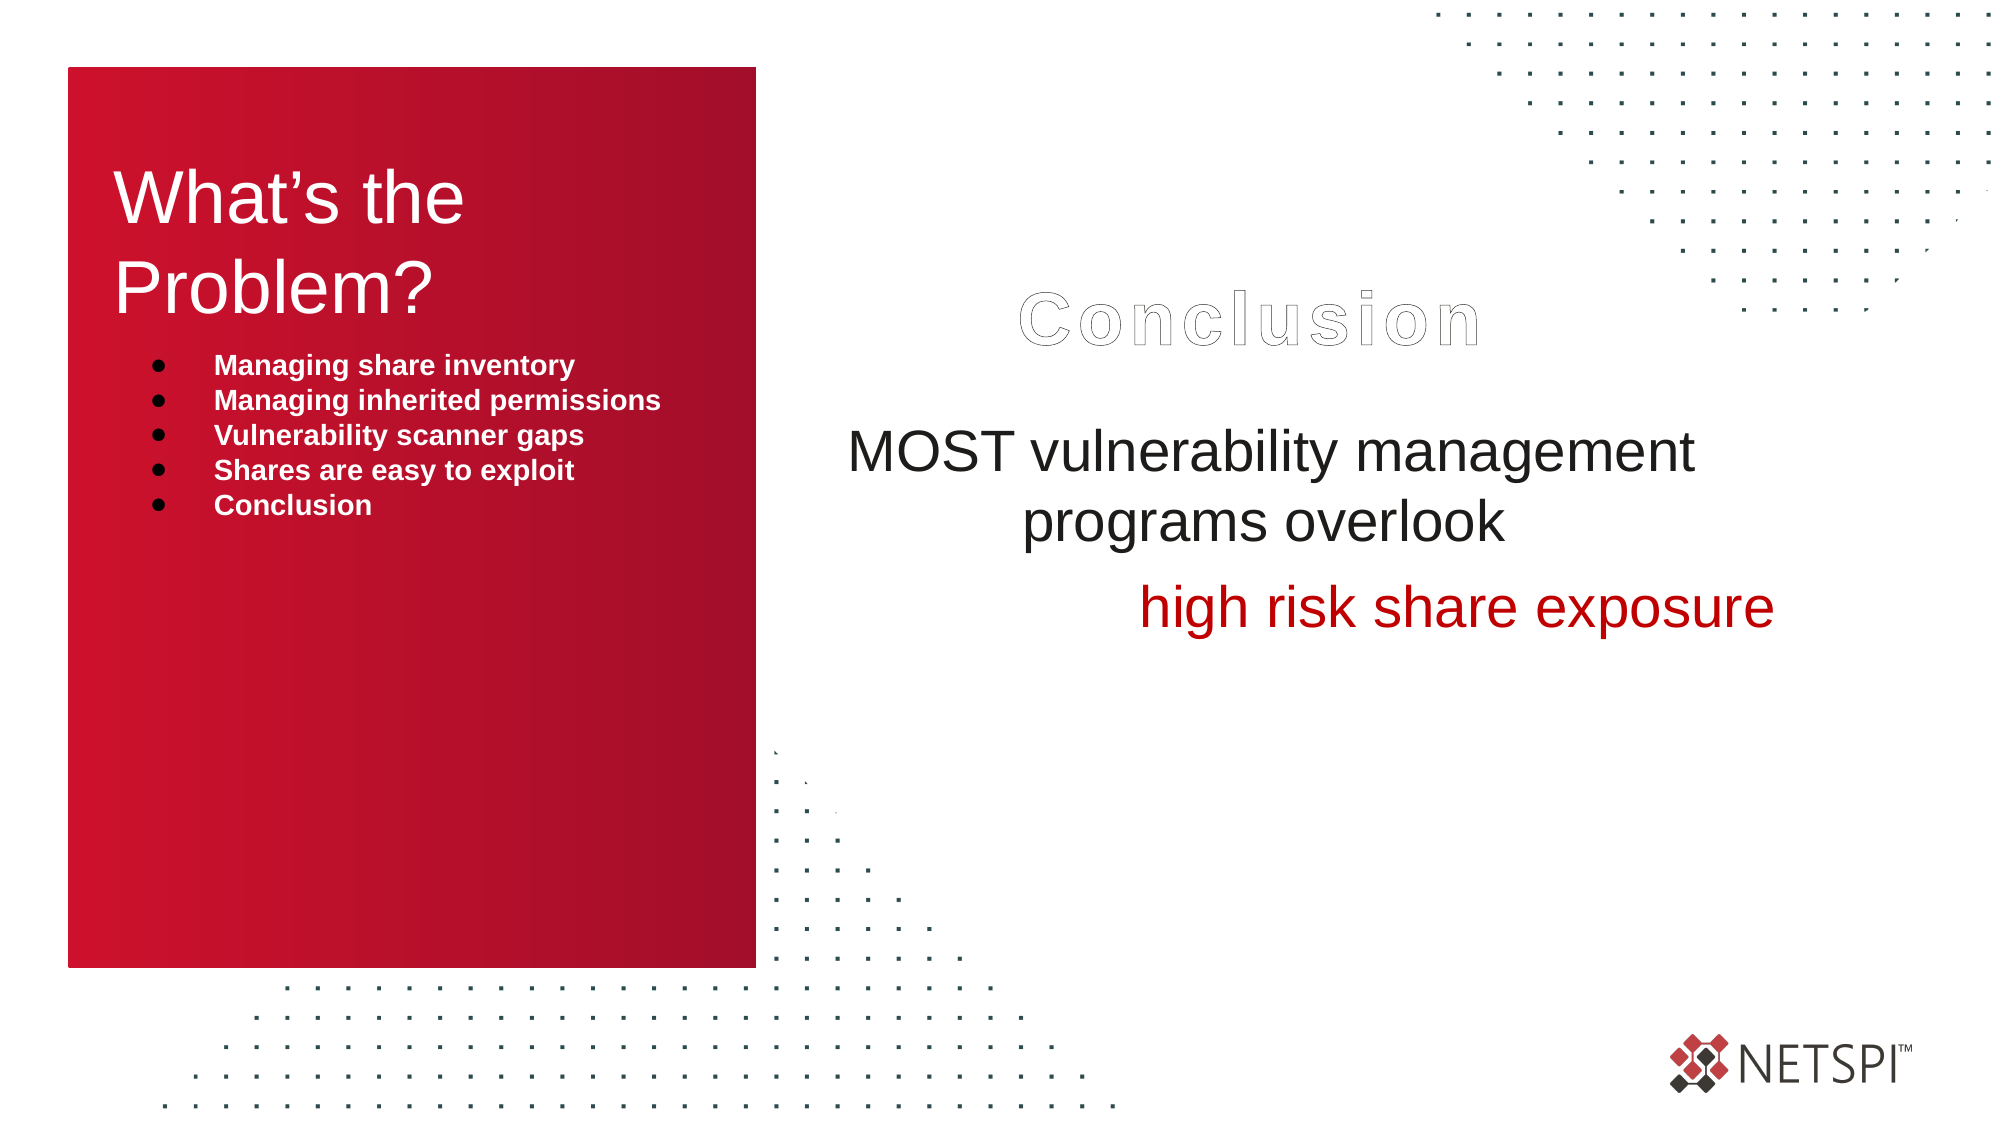

# What’s the Problem?
Conclusion
Managing share inventory
Managing inherited permissions
Vulnerability scanner gaps
Shares are easy to exploit
Conclusion
MOST vulnerability management
programs overlook
high risk share exposure